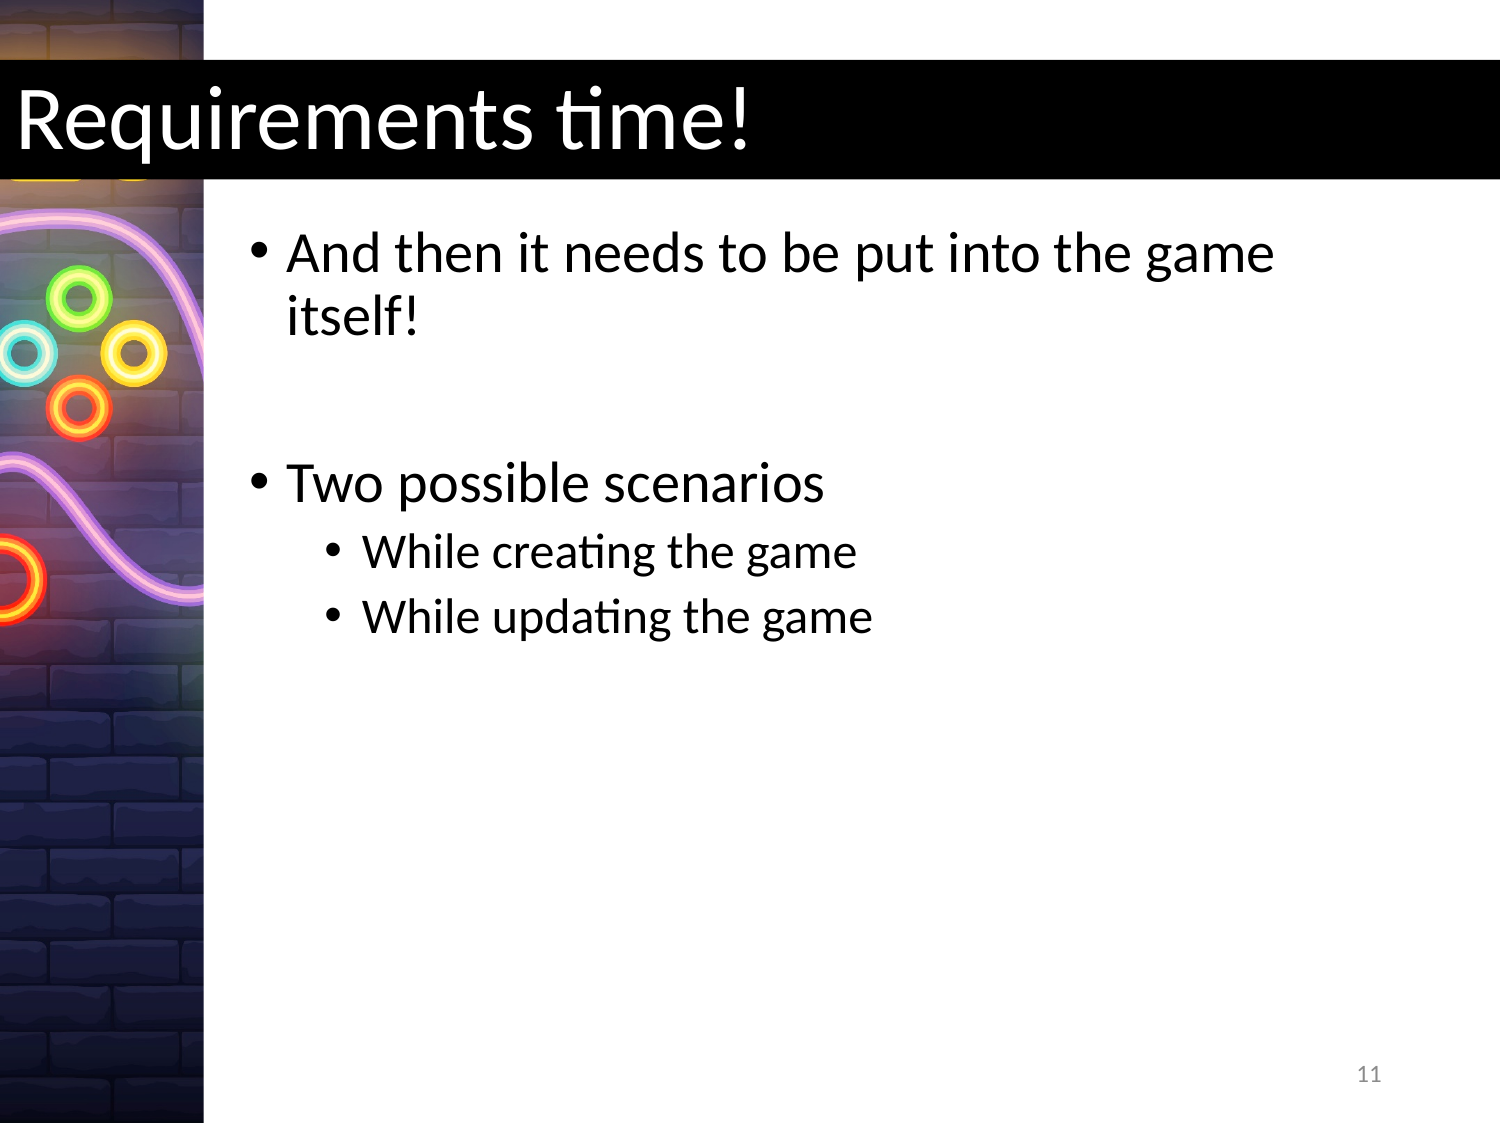

# Requirements time!
And then it needs to be put into the game itself!

Two possible scenarios
While creating the game
While updating the game
11